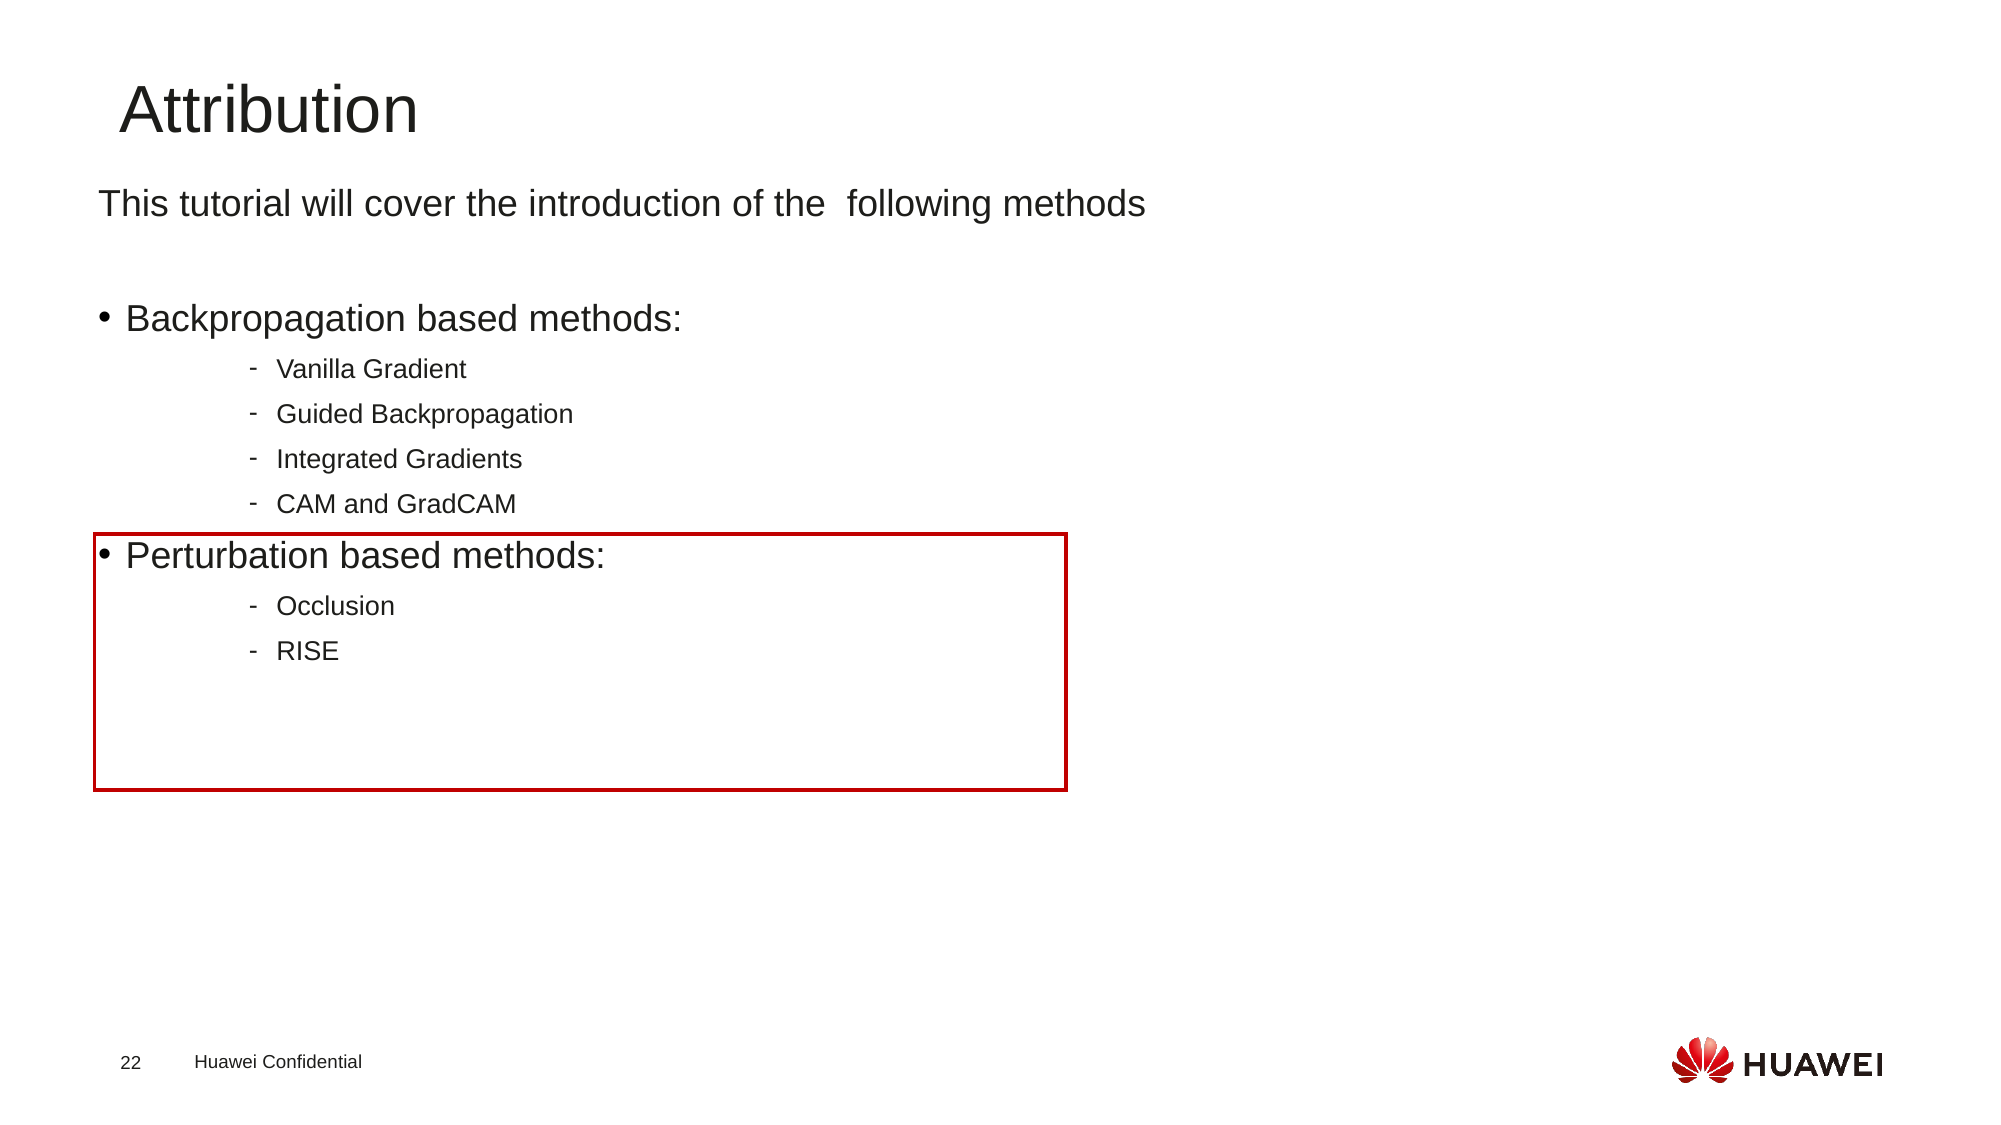

Attribution
This tutorial will cover the introduction of the  following methods

Backpropagation based methods:
Vanilla Gradient
Guided Backpropagation
Integrated Gradients
CAM and GradCAM
Perturbation based methods:
Occlusion
RISE